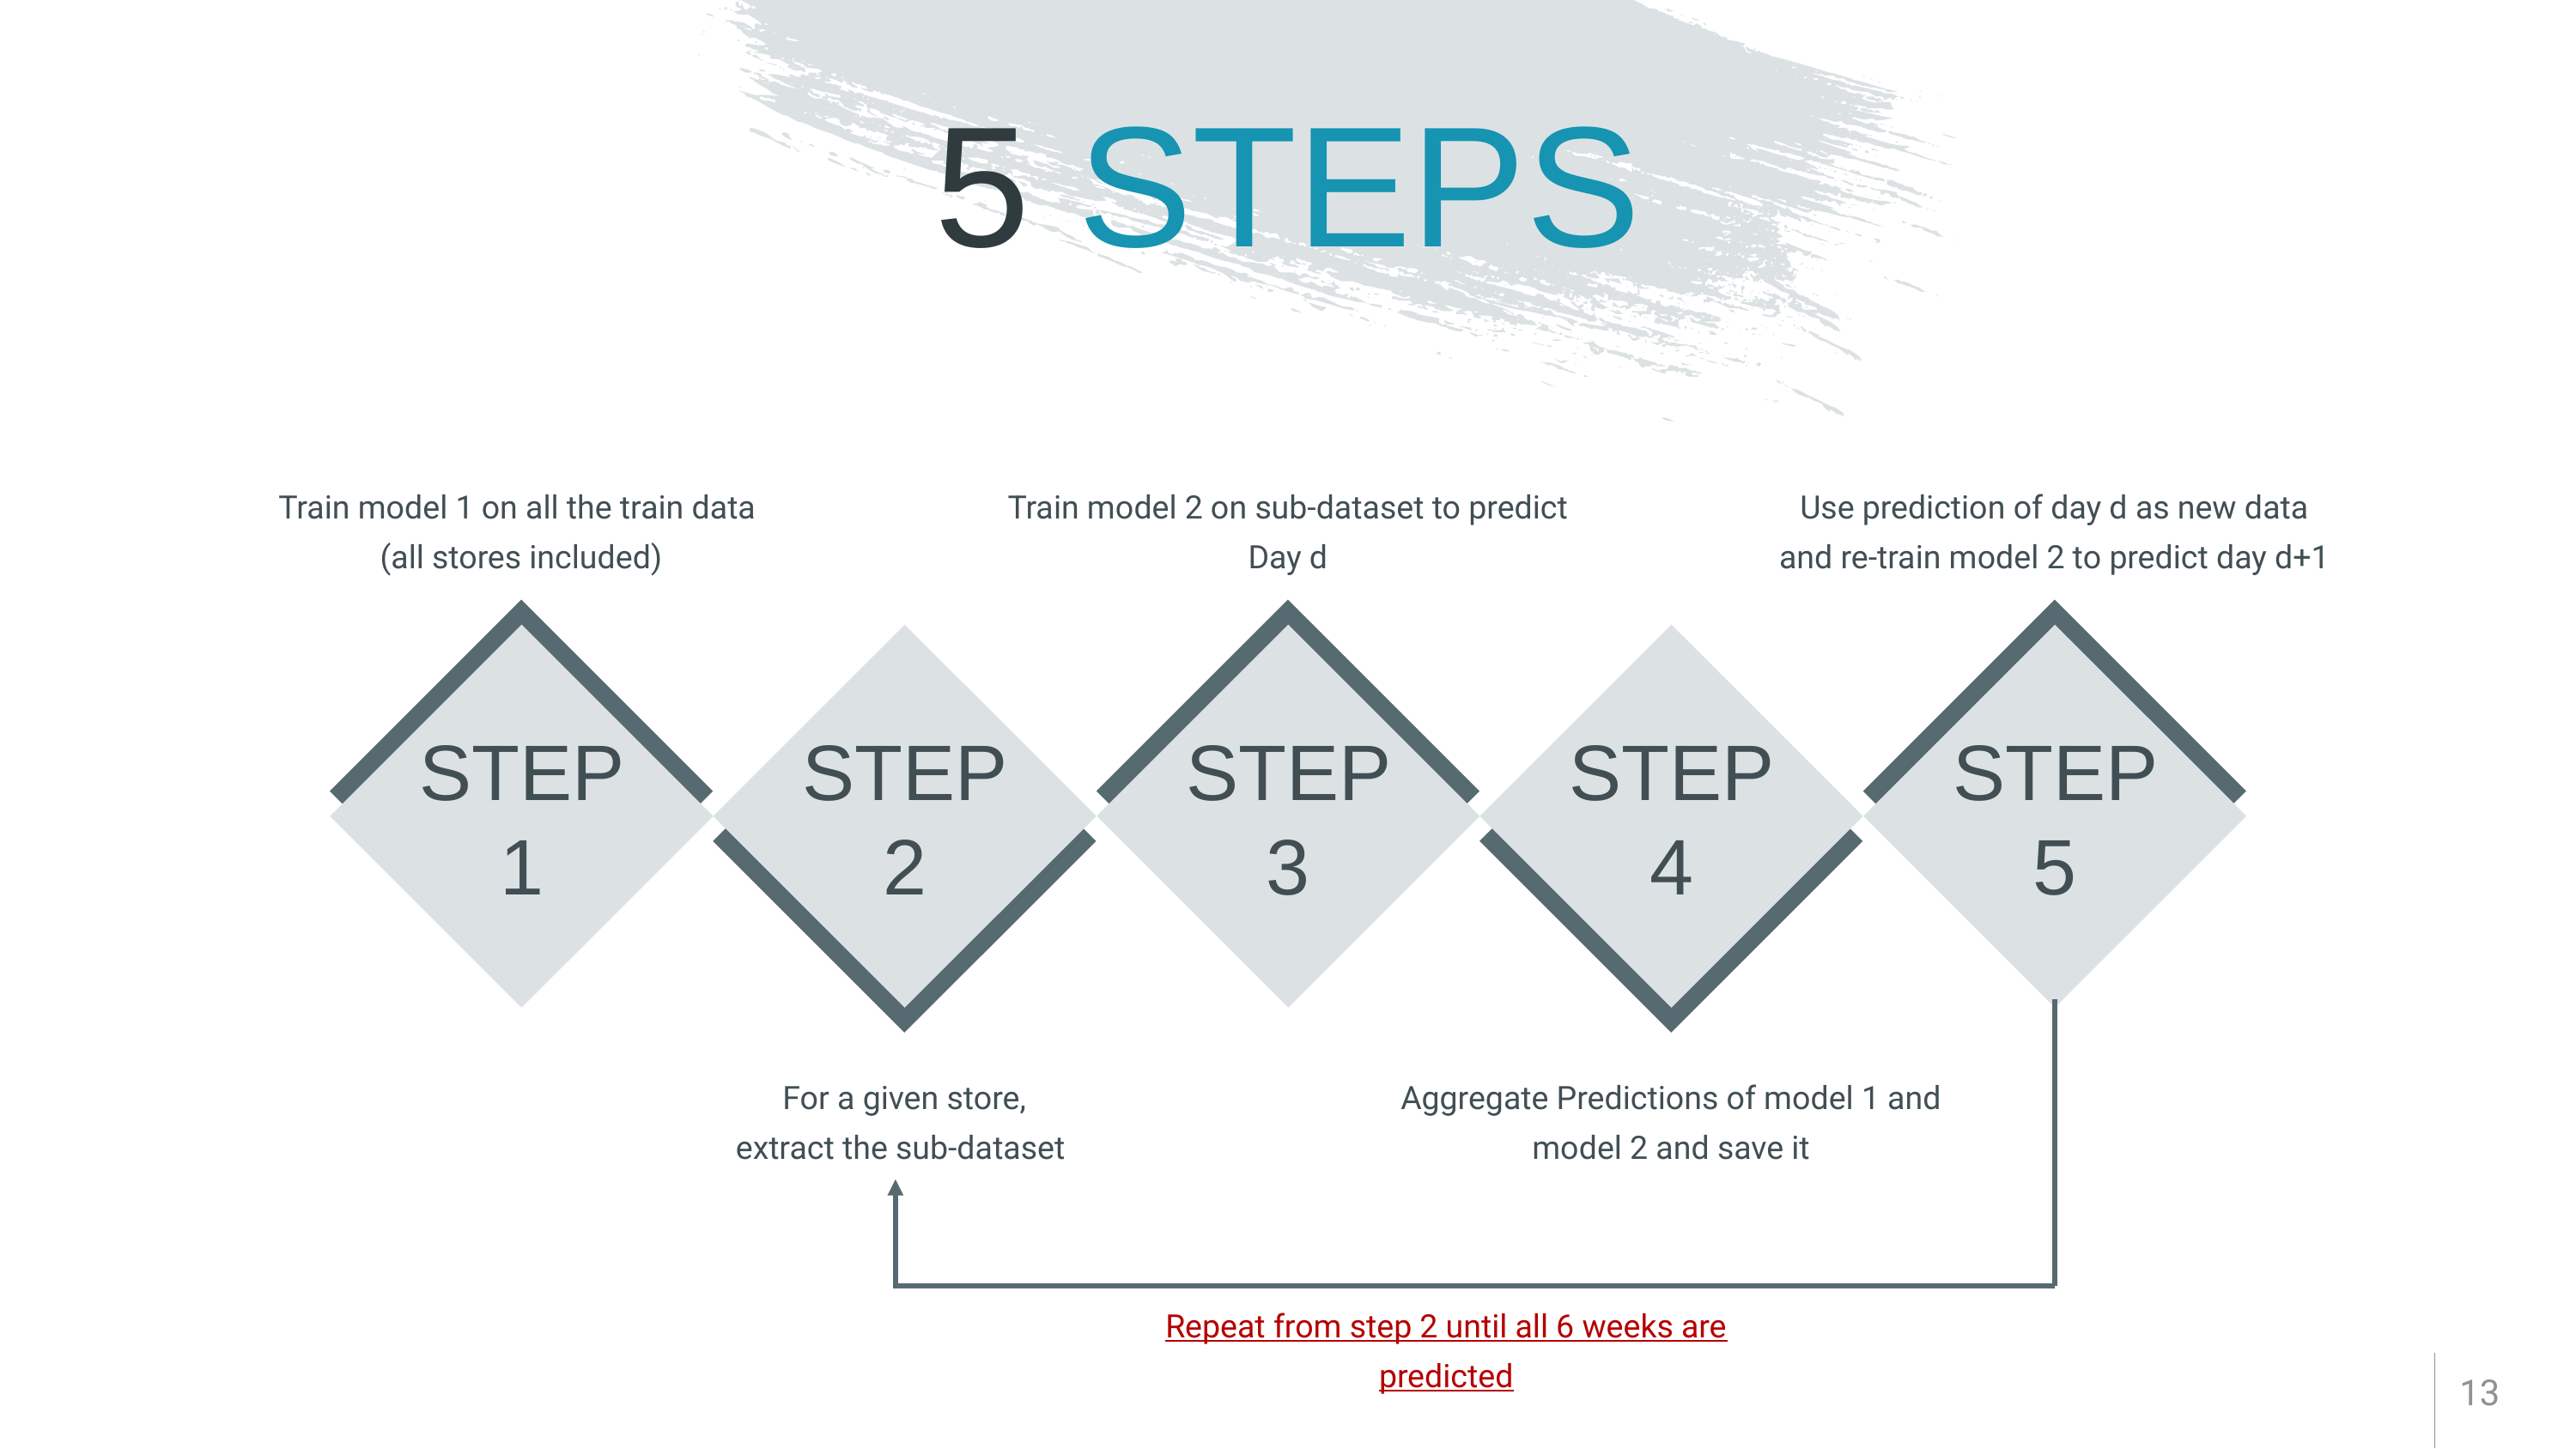

# 5 STEPS
Train model 1 on all the train data
(all stores included)
Train model 2 on sub-dataset to predict Day d
Use prediction of day d as new data and re-train model 2 to predict day d+1
STEP 1
STEP 3
STEP 5
STEP 2
STEP 4
For a given store,
extract the sub-dataset
Aggregate Predictions of model 1 and model 2 and save it
Repeat from step 2 until all 6 weeks are predicted
13